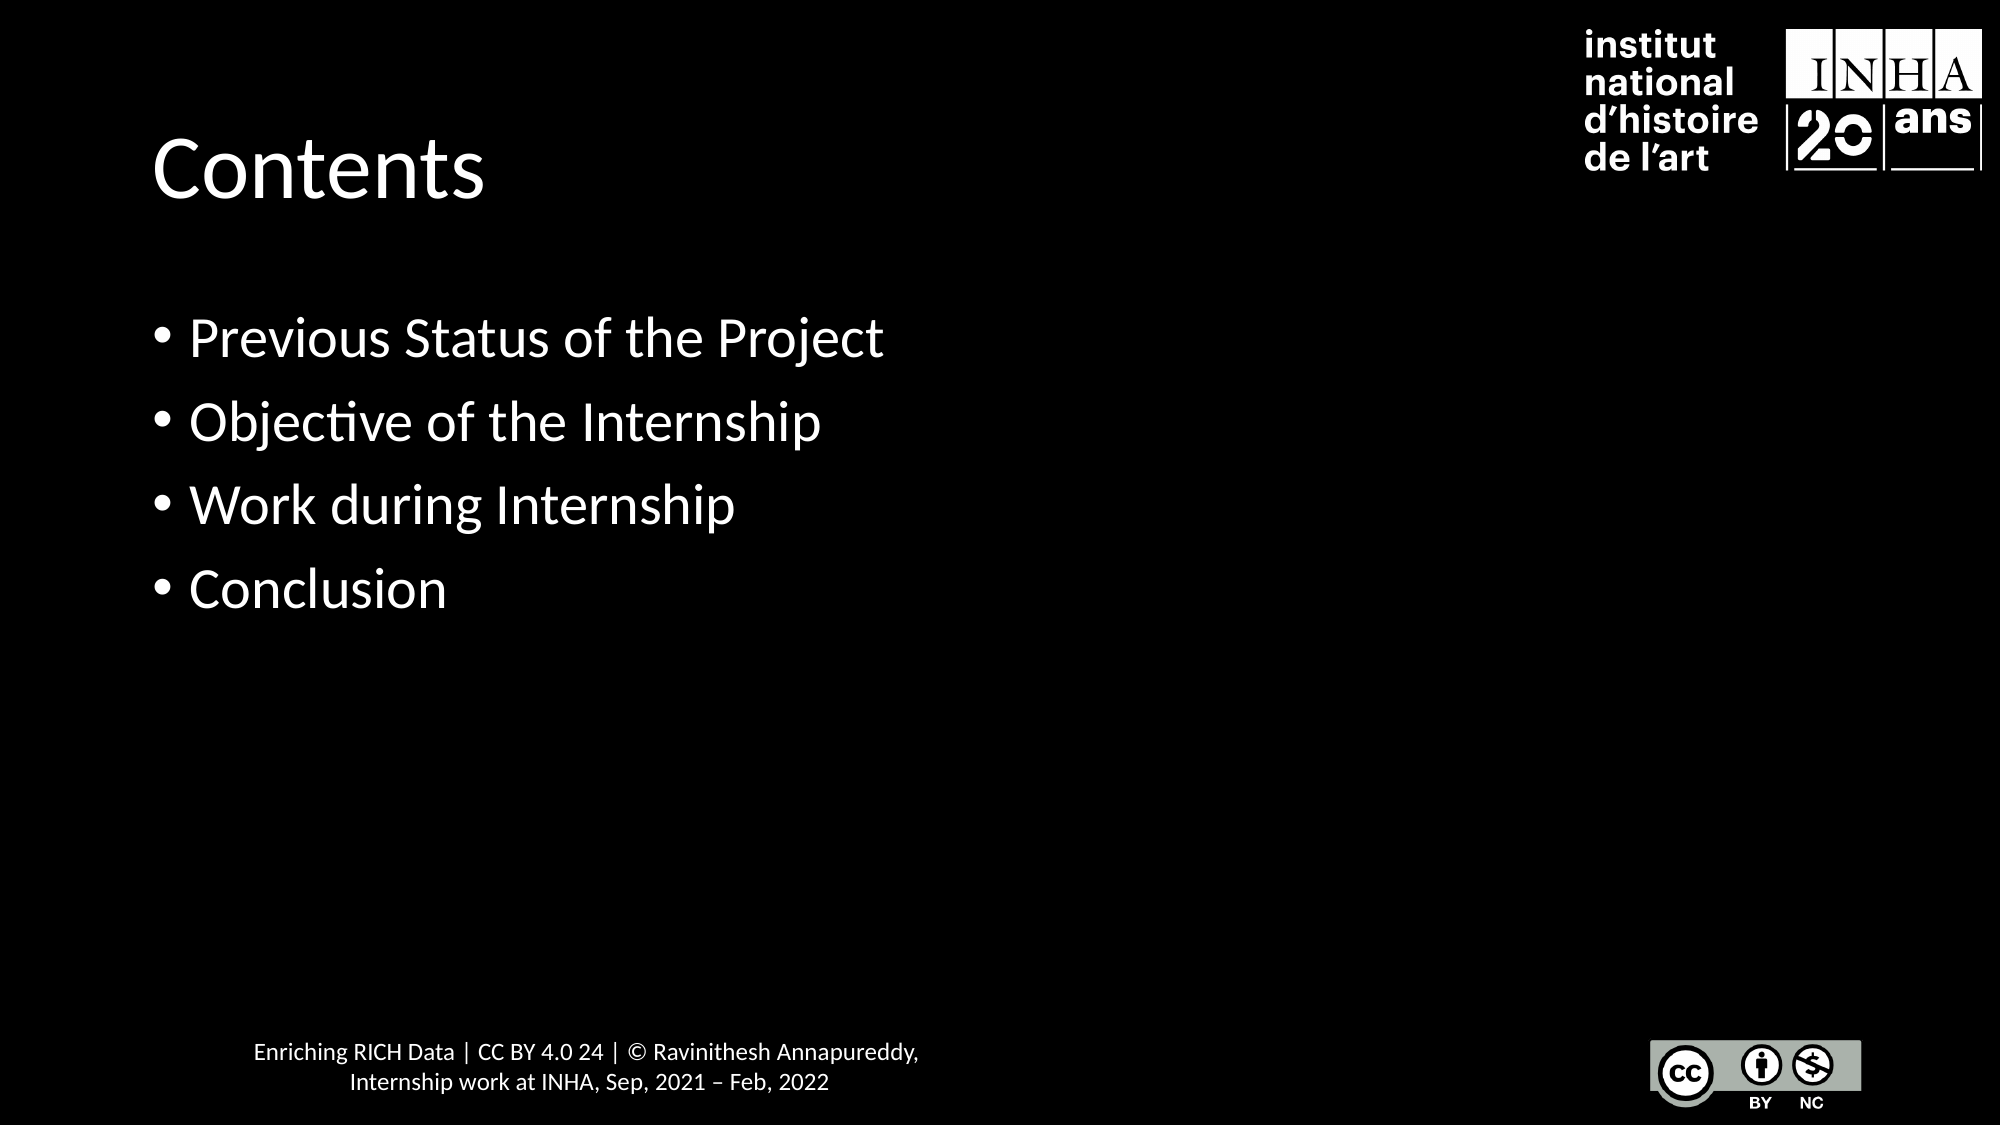

# Contents
Previous Status of the Project
Objective of the Internship
Work during Internship
Conclusion

Enriching RICH Data | CC BY 4.0 24 | © Ravinithesh Annapureddy,
Internship work at INHA, Sep, 2021 – Feb, 2022